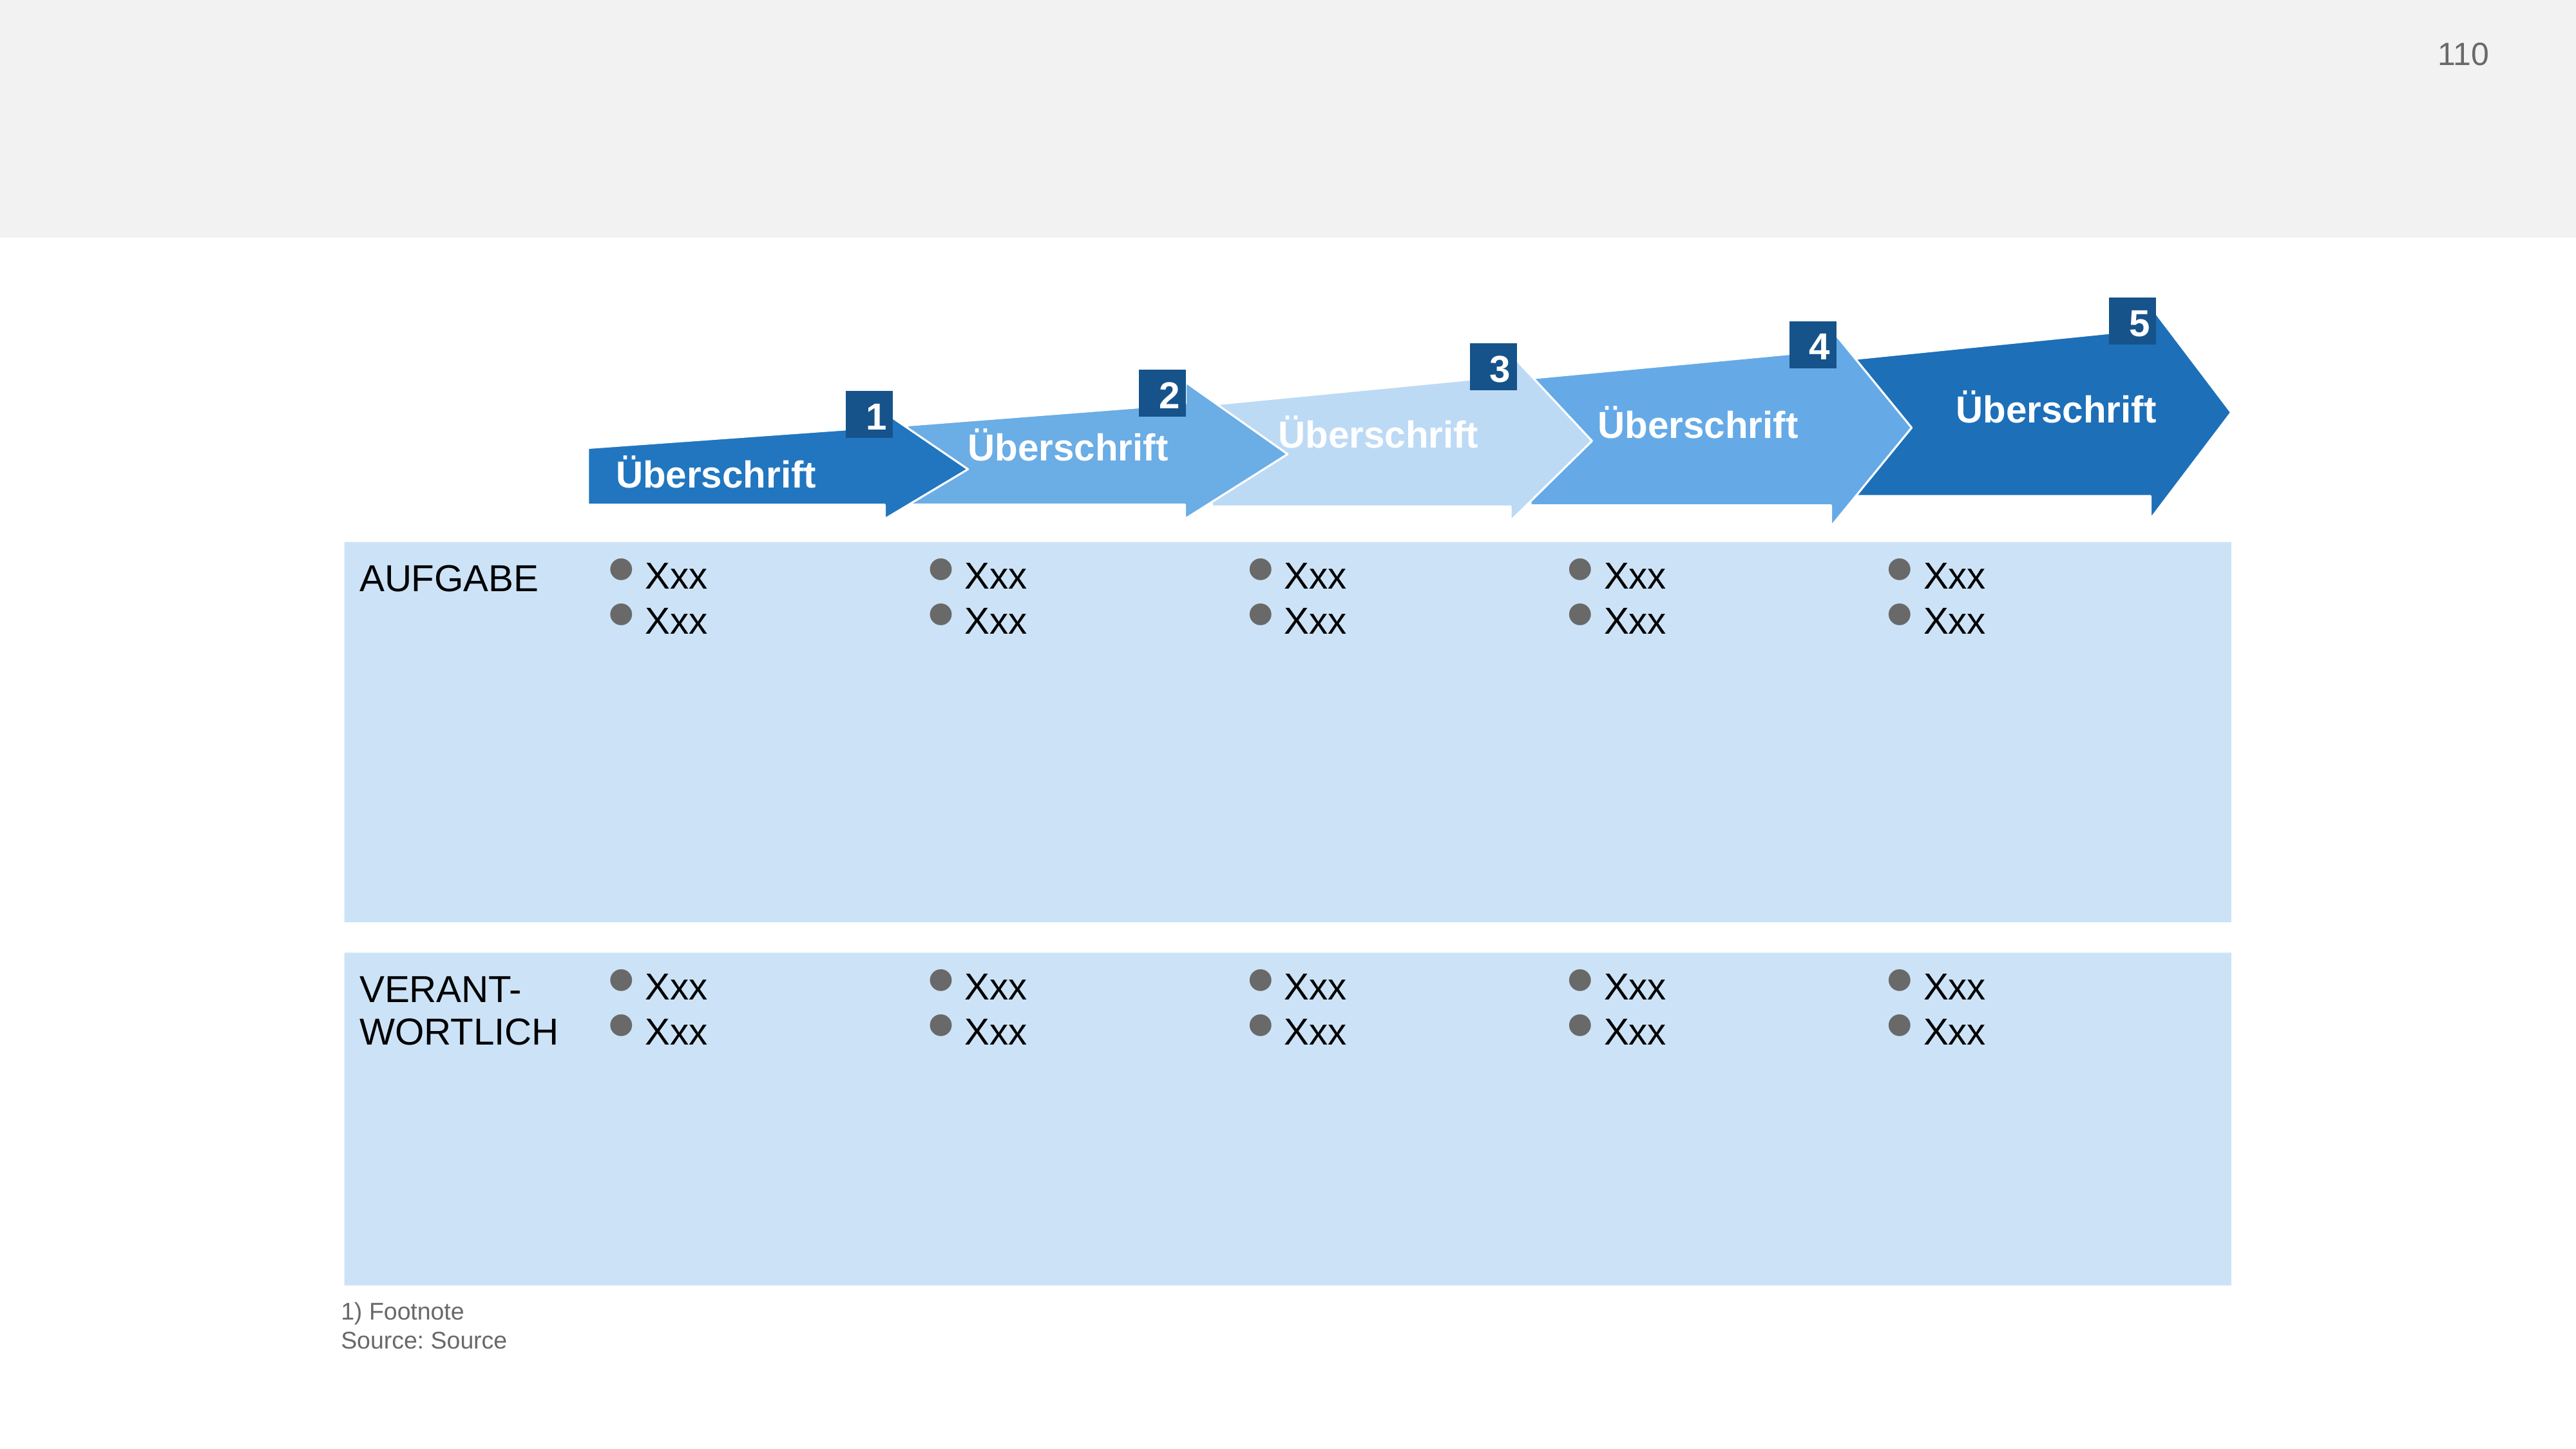

#
5
Überschrift
4
Überschrift
3
Überschrift
2
Überschrift
1
Überschrift
AUFGABE
Xxx
Xxx
Xxx
Xxx
Xxx
Xxx
Xxx
Xxx
Xxx
Xxx
Xxx
Xxx
Xxx
Xxx
Xxx
Xxx
Xxx
Xxx
Xxx
Xxx
VERANT-
WORTLICH
1) Footnote
Source: Source